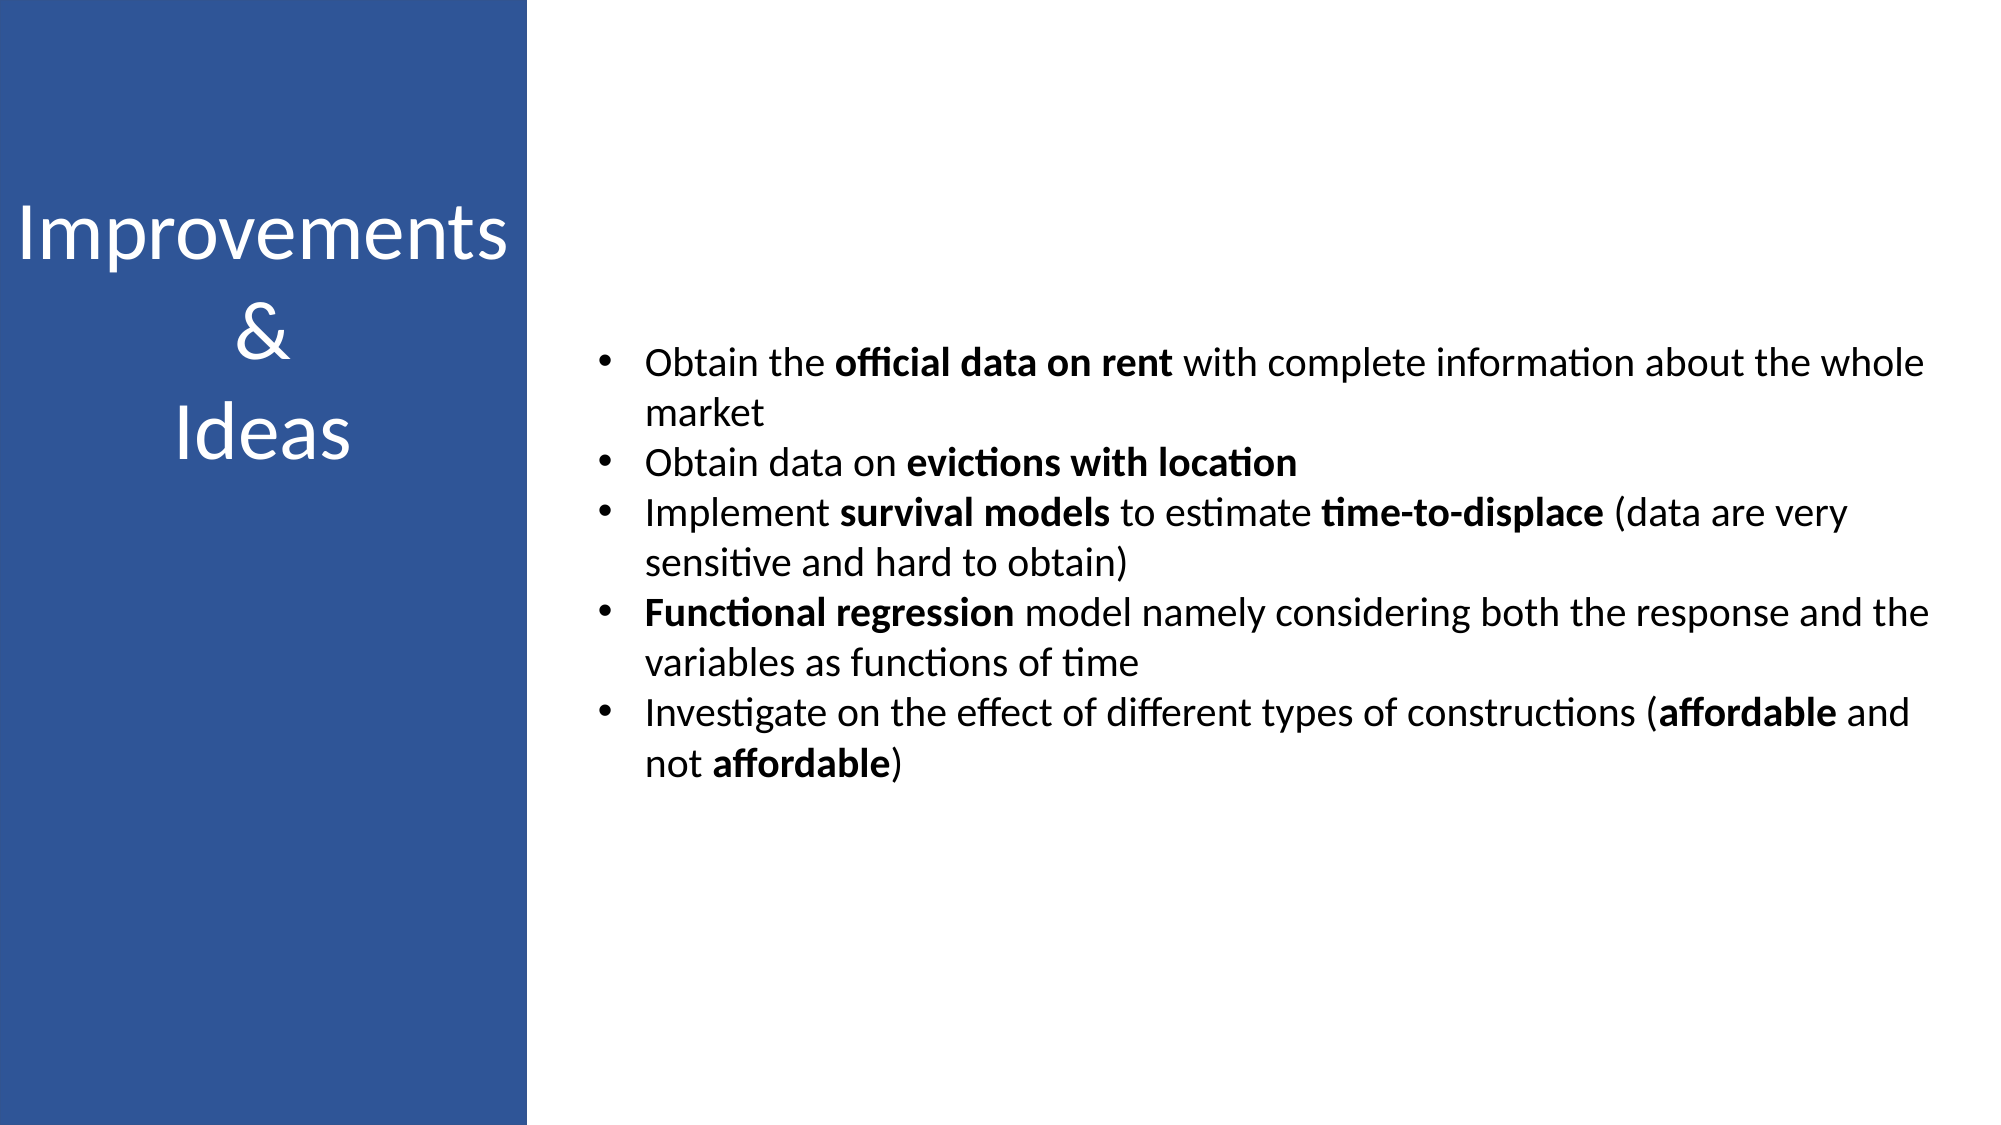

Improvements
&
Ideas
Obtain the official data on rent with complete information about the whole market
Obtain data on evictions with location
Implement survival models to estimate time-to-displace (data are very sensitive and hard to obtain)
Functional regression model namely considering both the response and the variables as functions of time
Investigate on the effect of different types of constructions (affordable and not affordable)